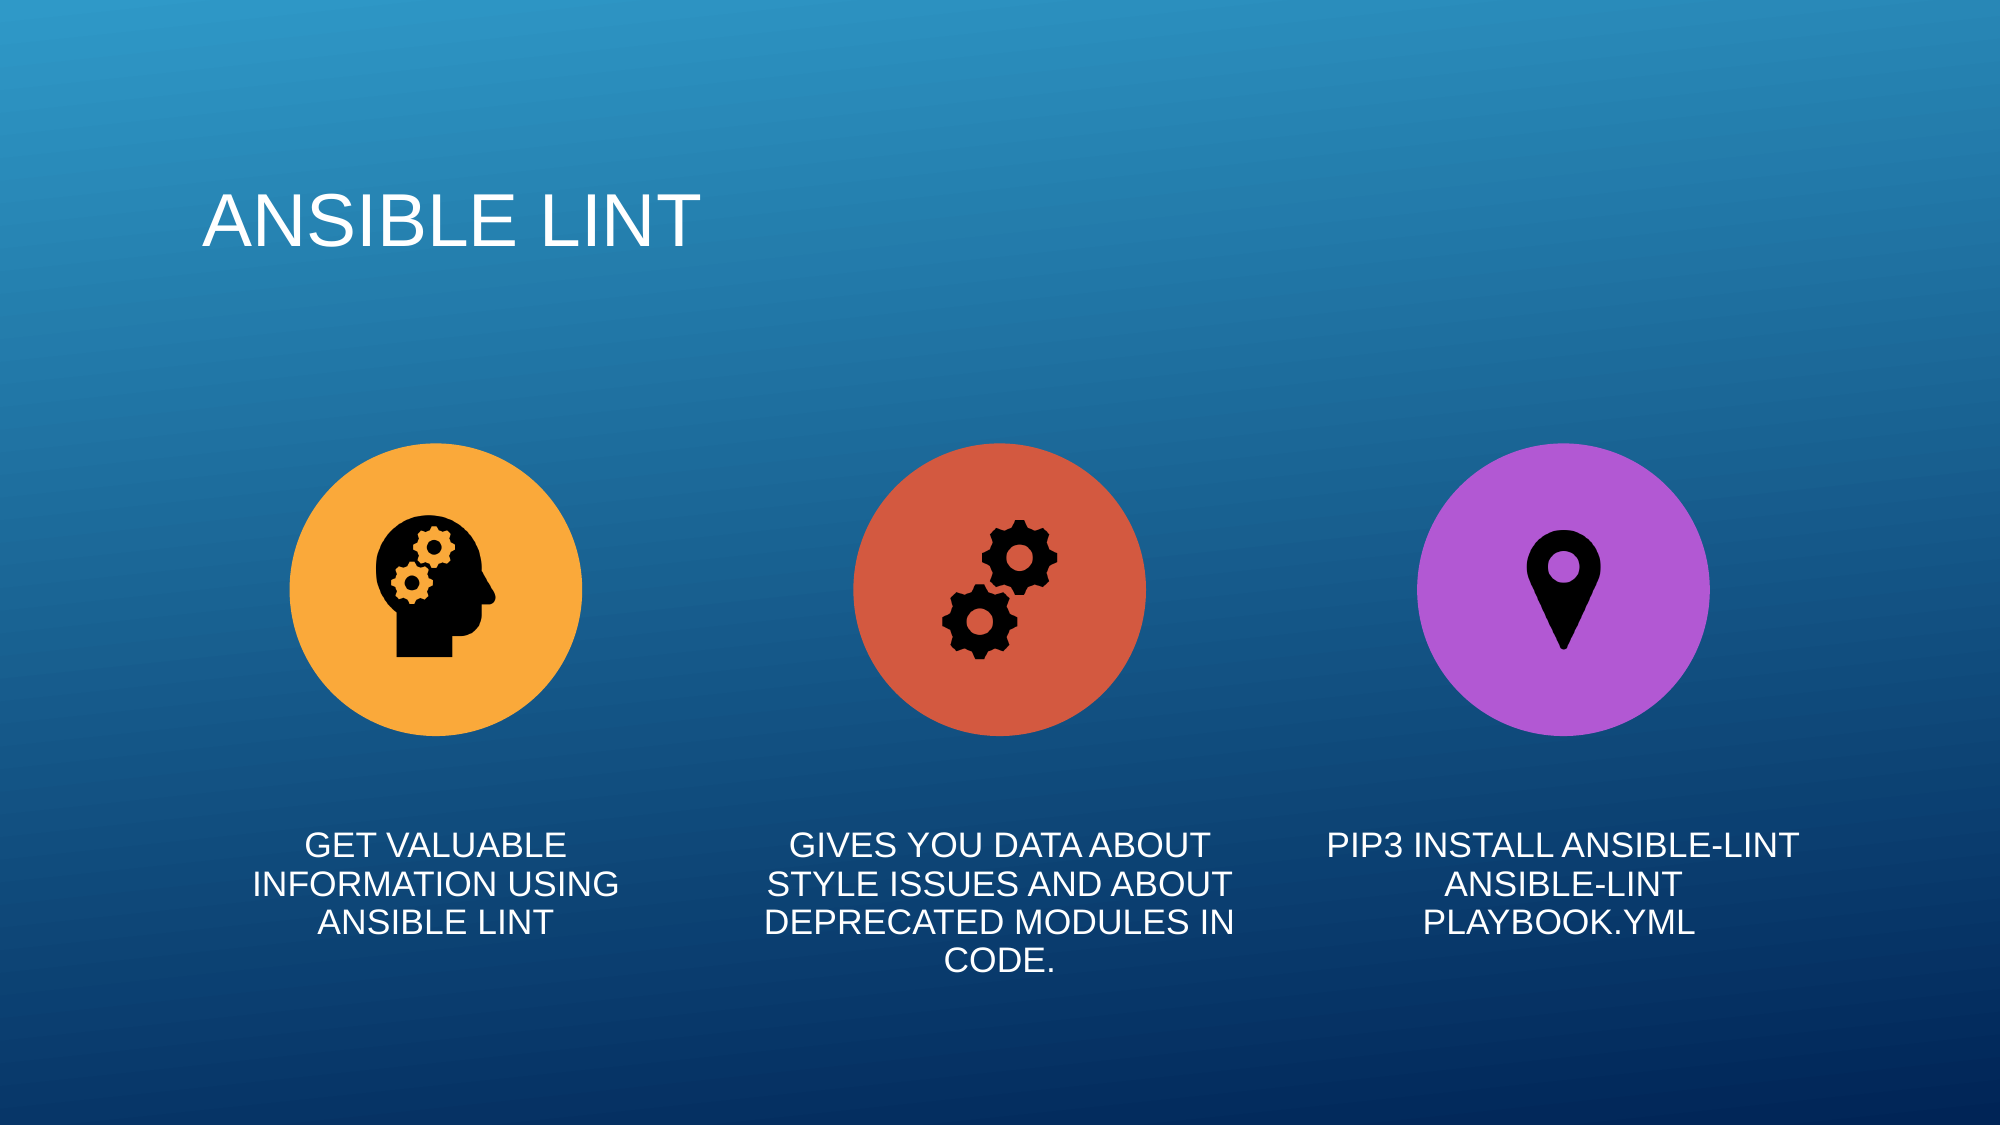

# Ansible Lint
Get valuable information using ansible lint
Gives you data about style issues and about deprecated modules in code.
pip3 install ansible-lint
ansible-lint playbook.yml